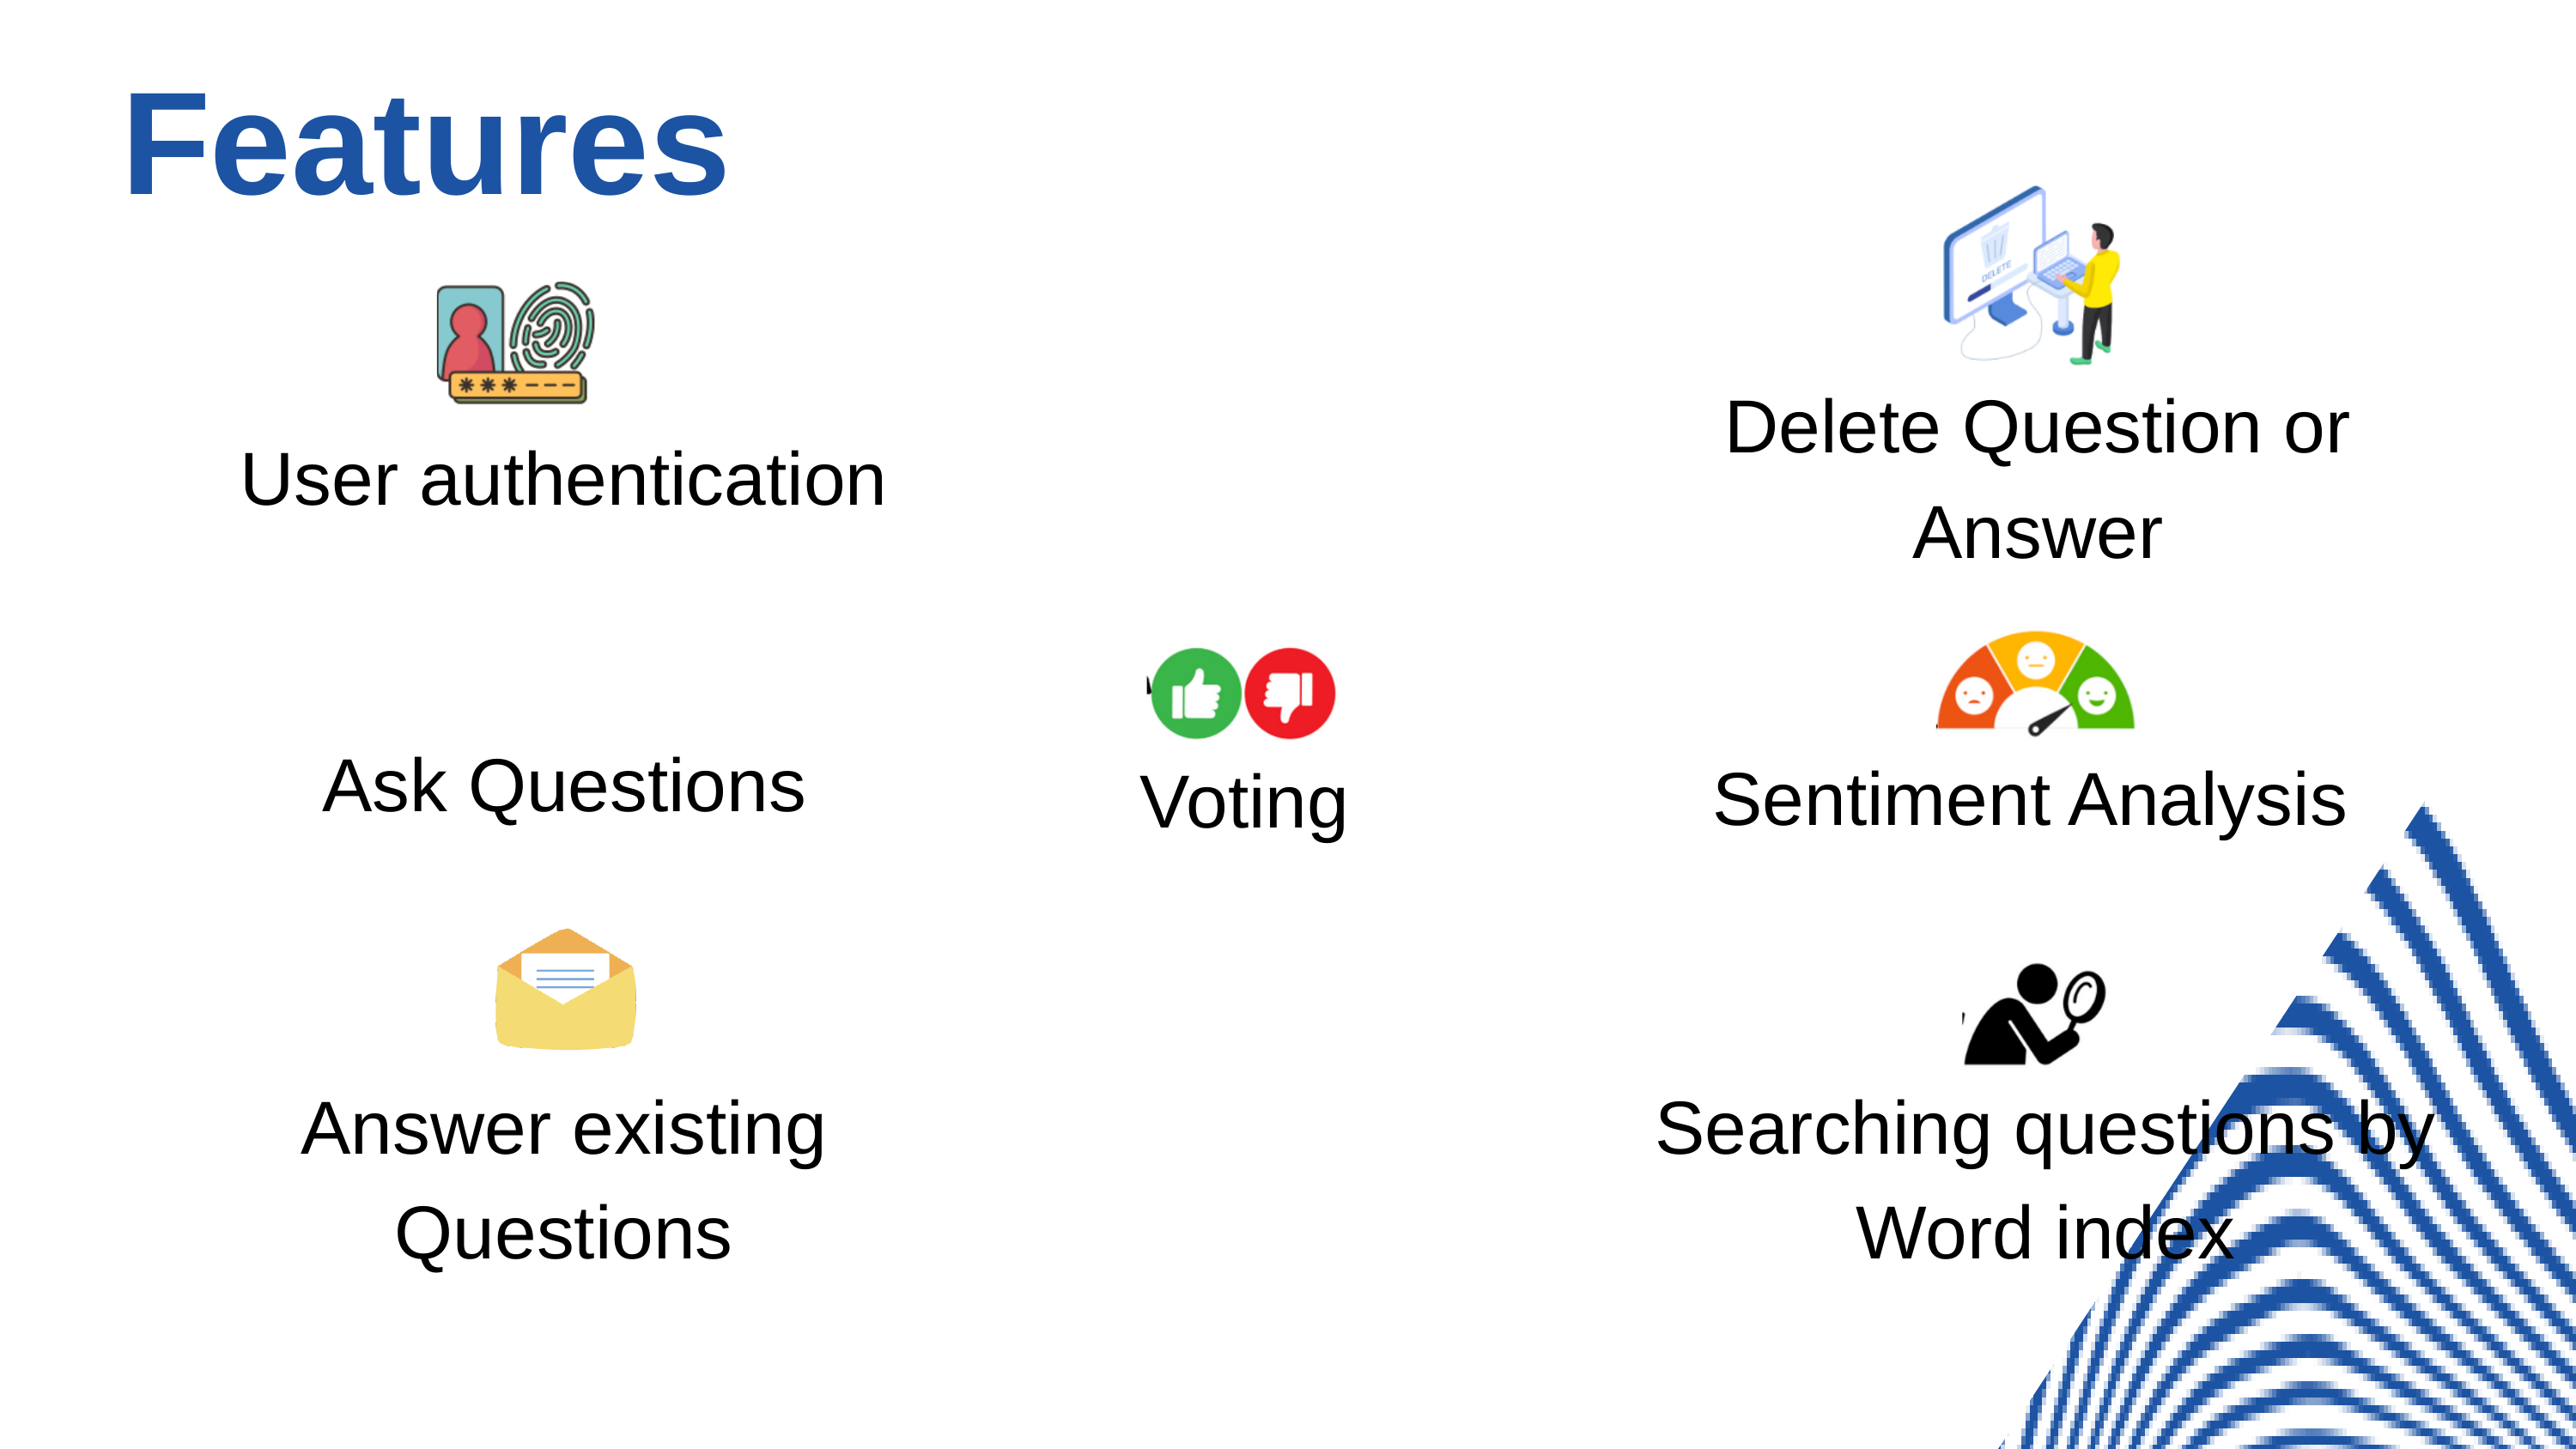

Features

Delete Question or Answer
User authentication
Ask Questions

Sentiment Analysis

Voting

Answer existing Questions

Searching questions by Word index